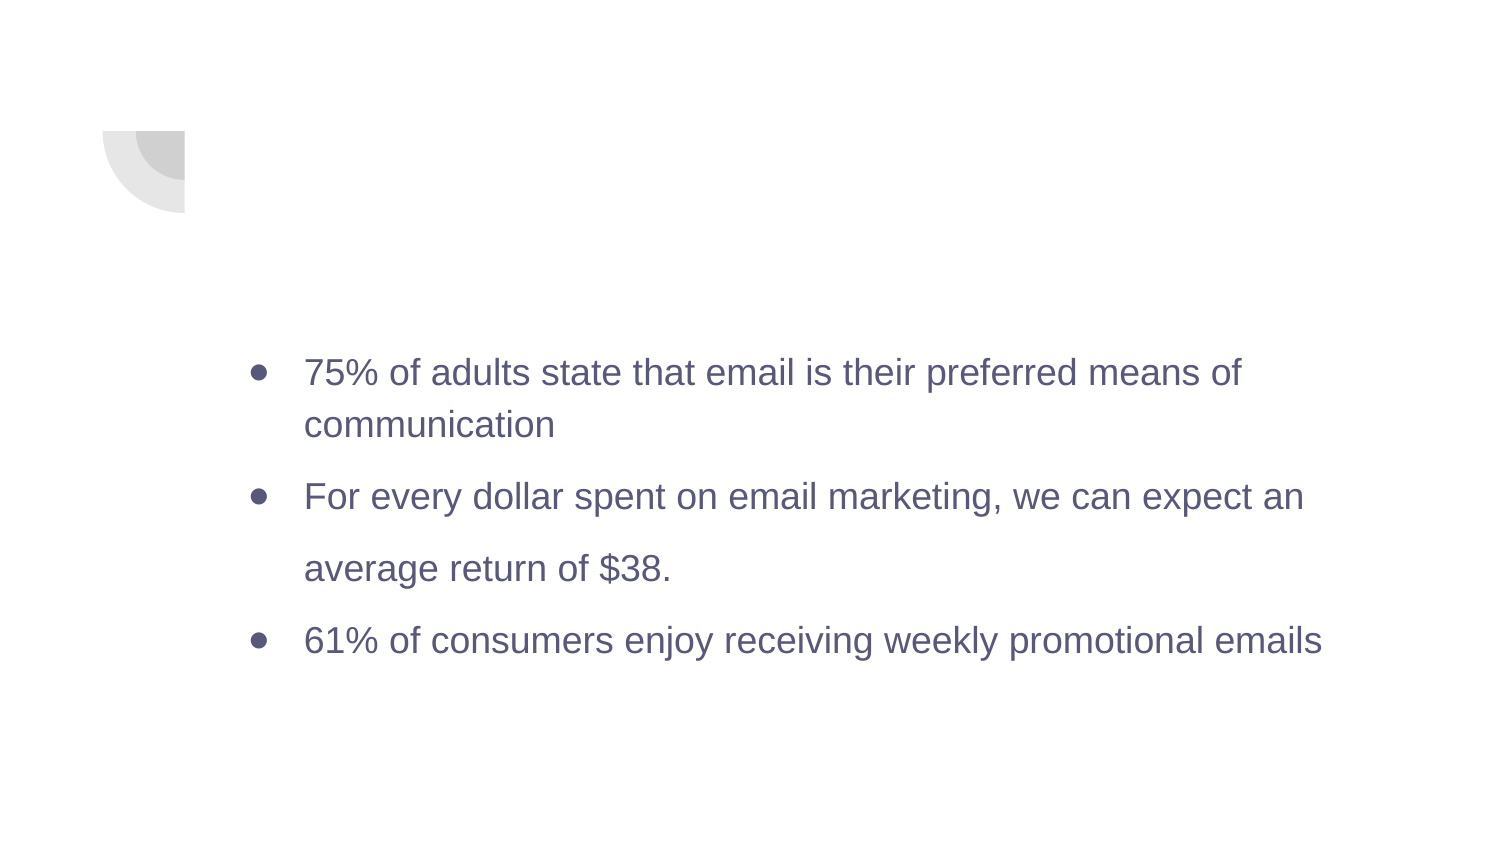

75% of adults state that email is their preferred means of communication
For every dollar spent on email marketing, we can expect an average return of $38.
61% of consumers enjoy receiving weekly promotional emails